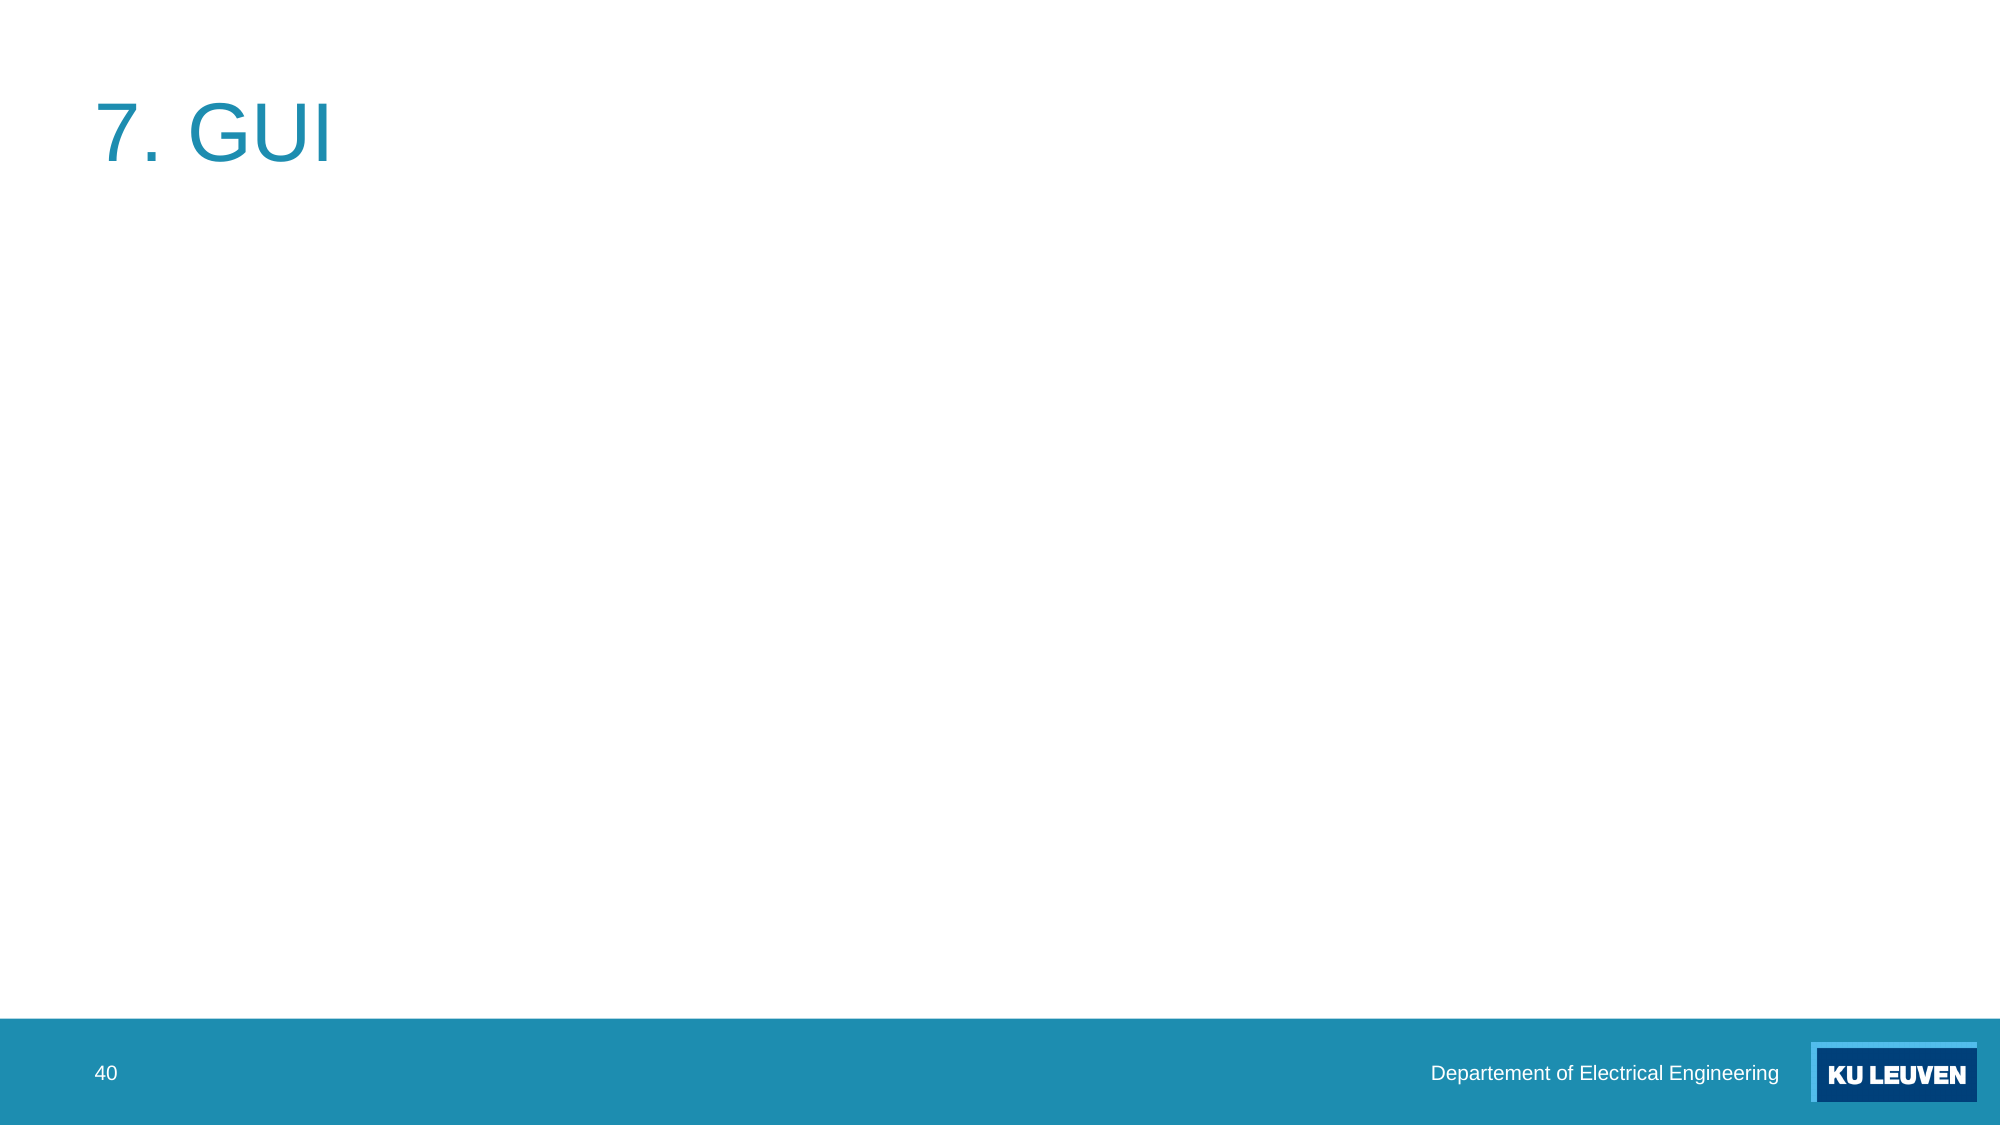

# 7. GUI
40
Departement of Electrical Engineering